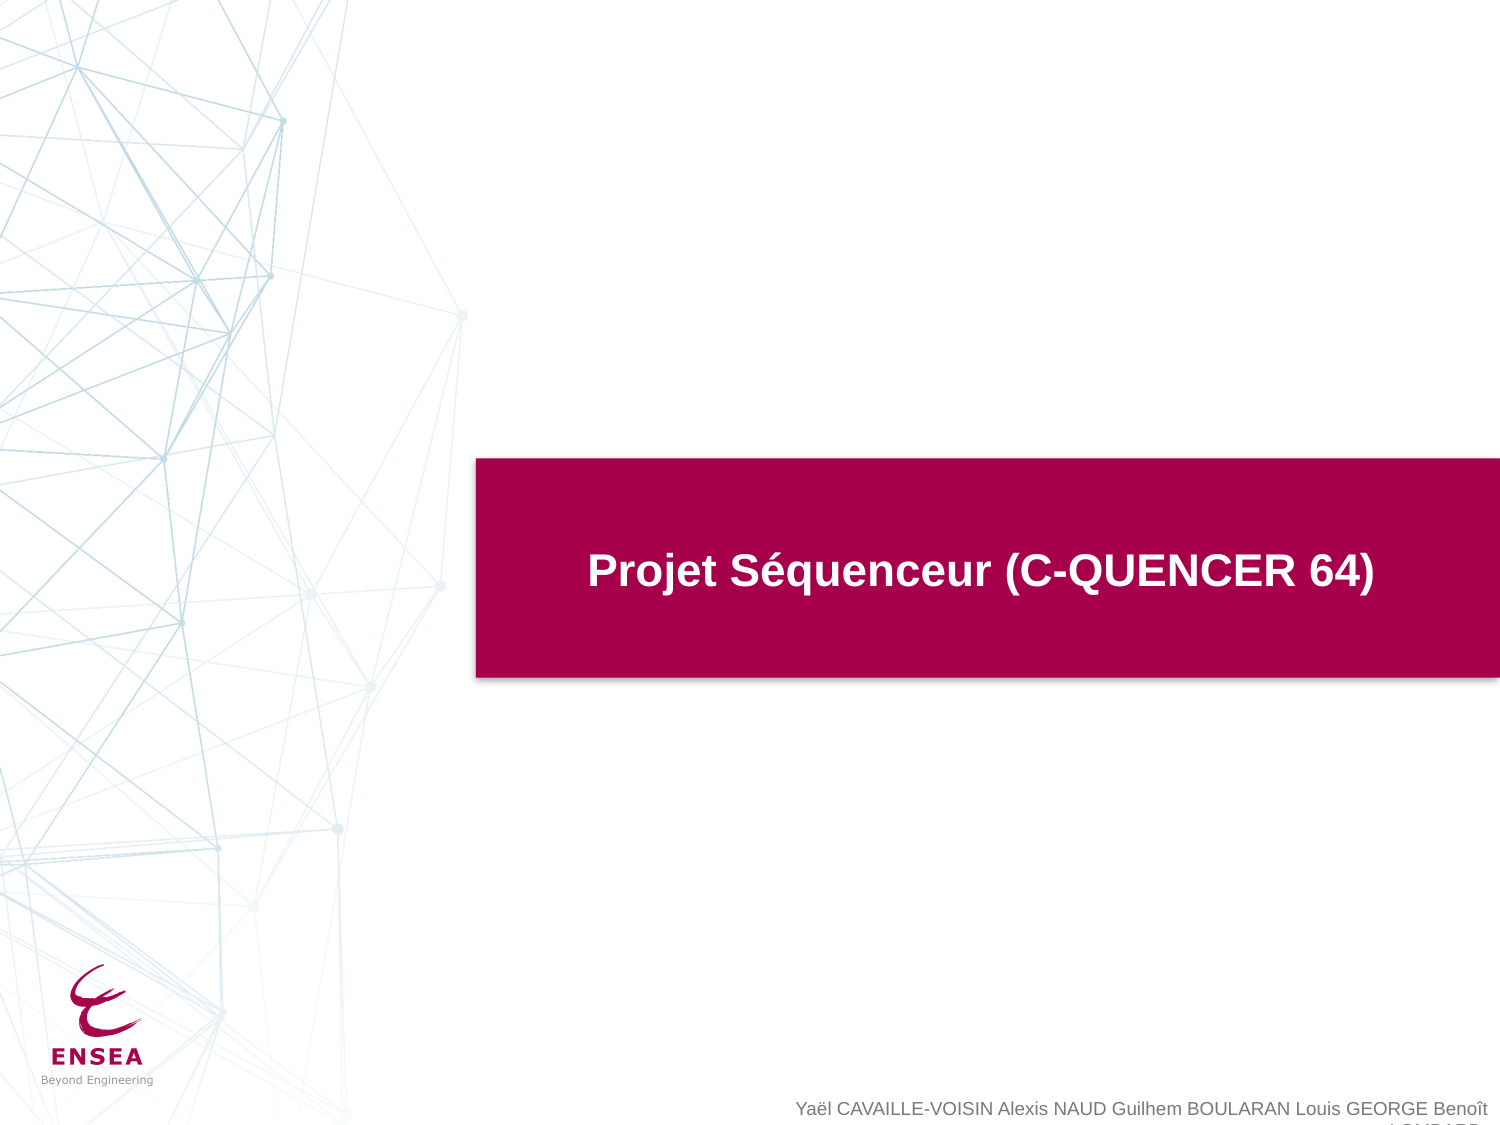

Projet Séquenceur (C-QUENCER 64)
Yaël CAVAILLE-VOISIN Alexis NAUD Guilhem BOULARAN Louis GEORGE Benoît LOMBARD